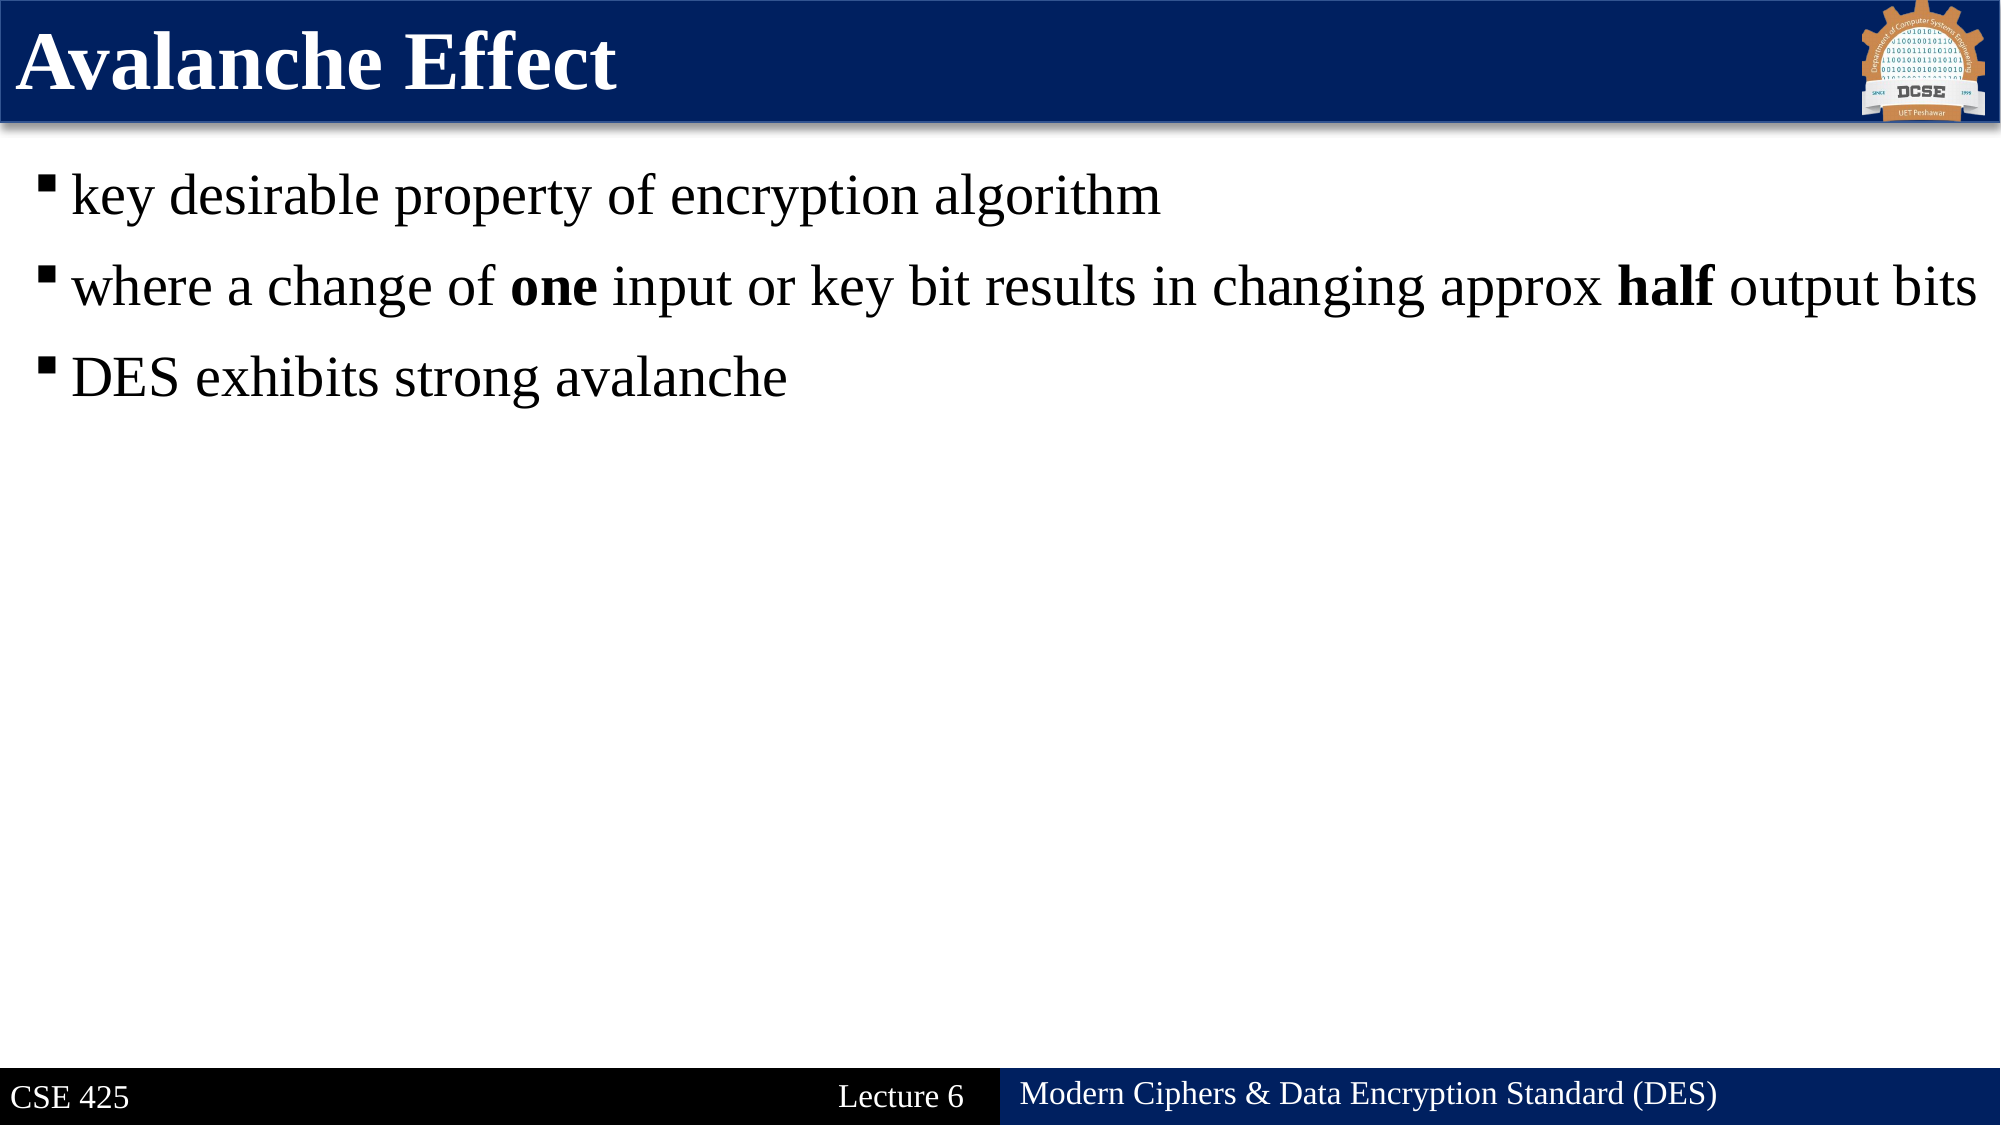

# Avalanche Effect
key desirable property of encryption algorithm
where a change of one input or key bit results in changing approx half output bits
DES exhibits strong avalanche
35